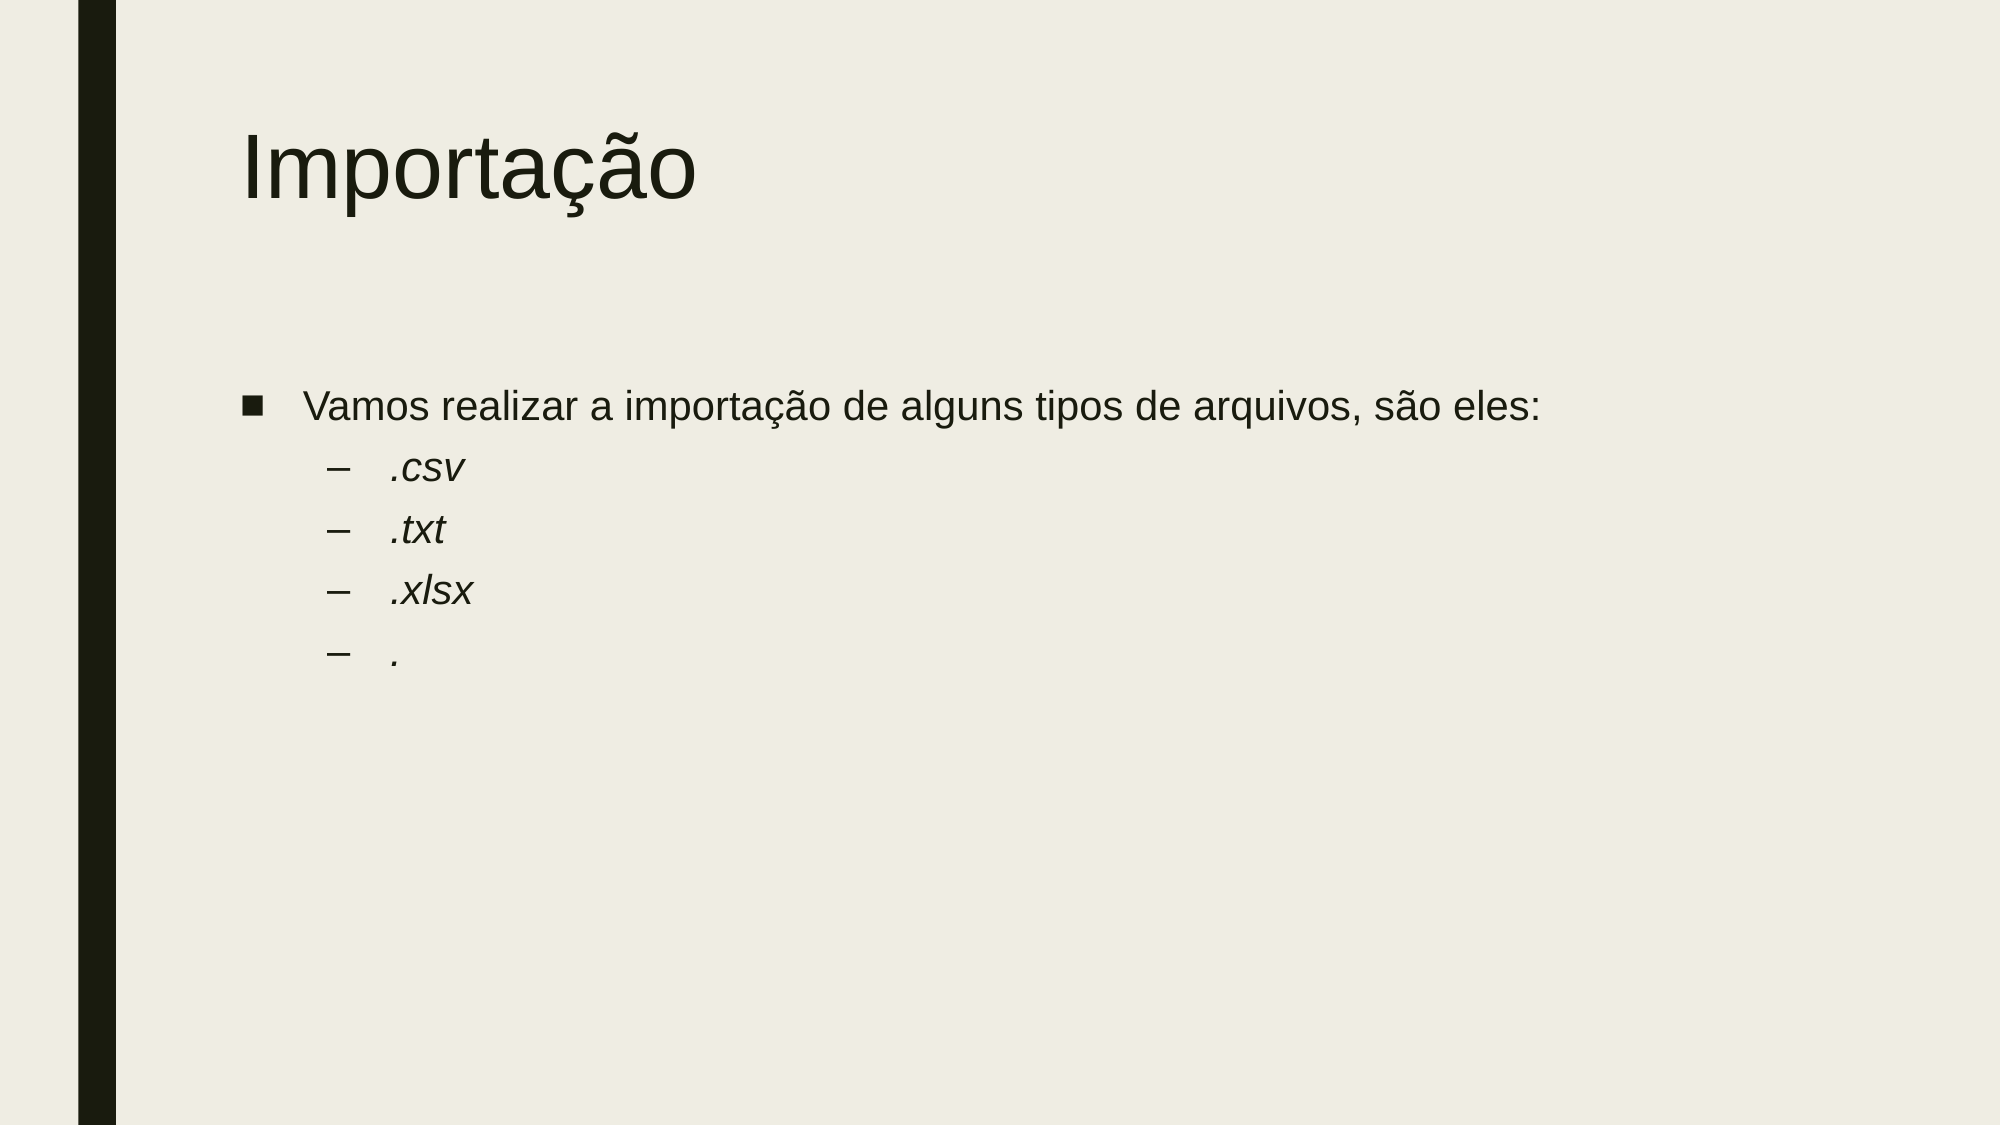

# Importação
Vamos realizar a importação de alguns tipos de arquivos, são eles:
.csv
.txt
.xlsx
.